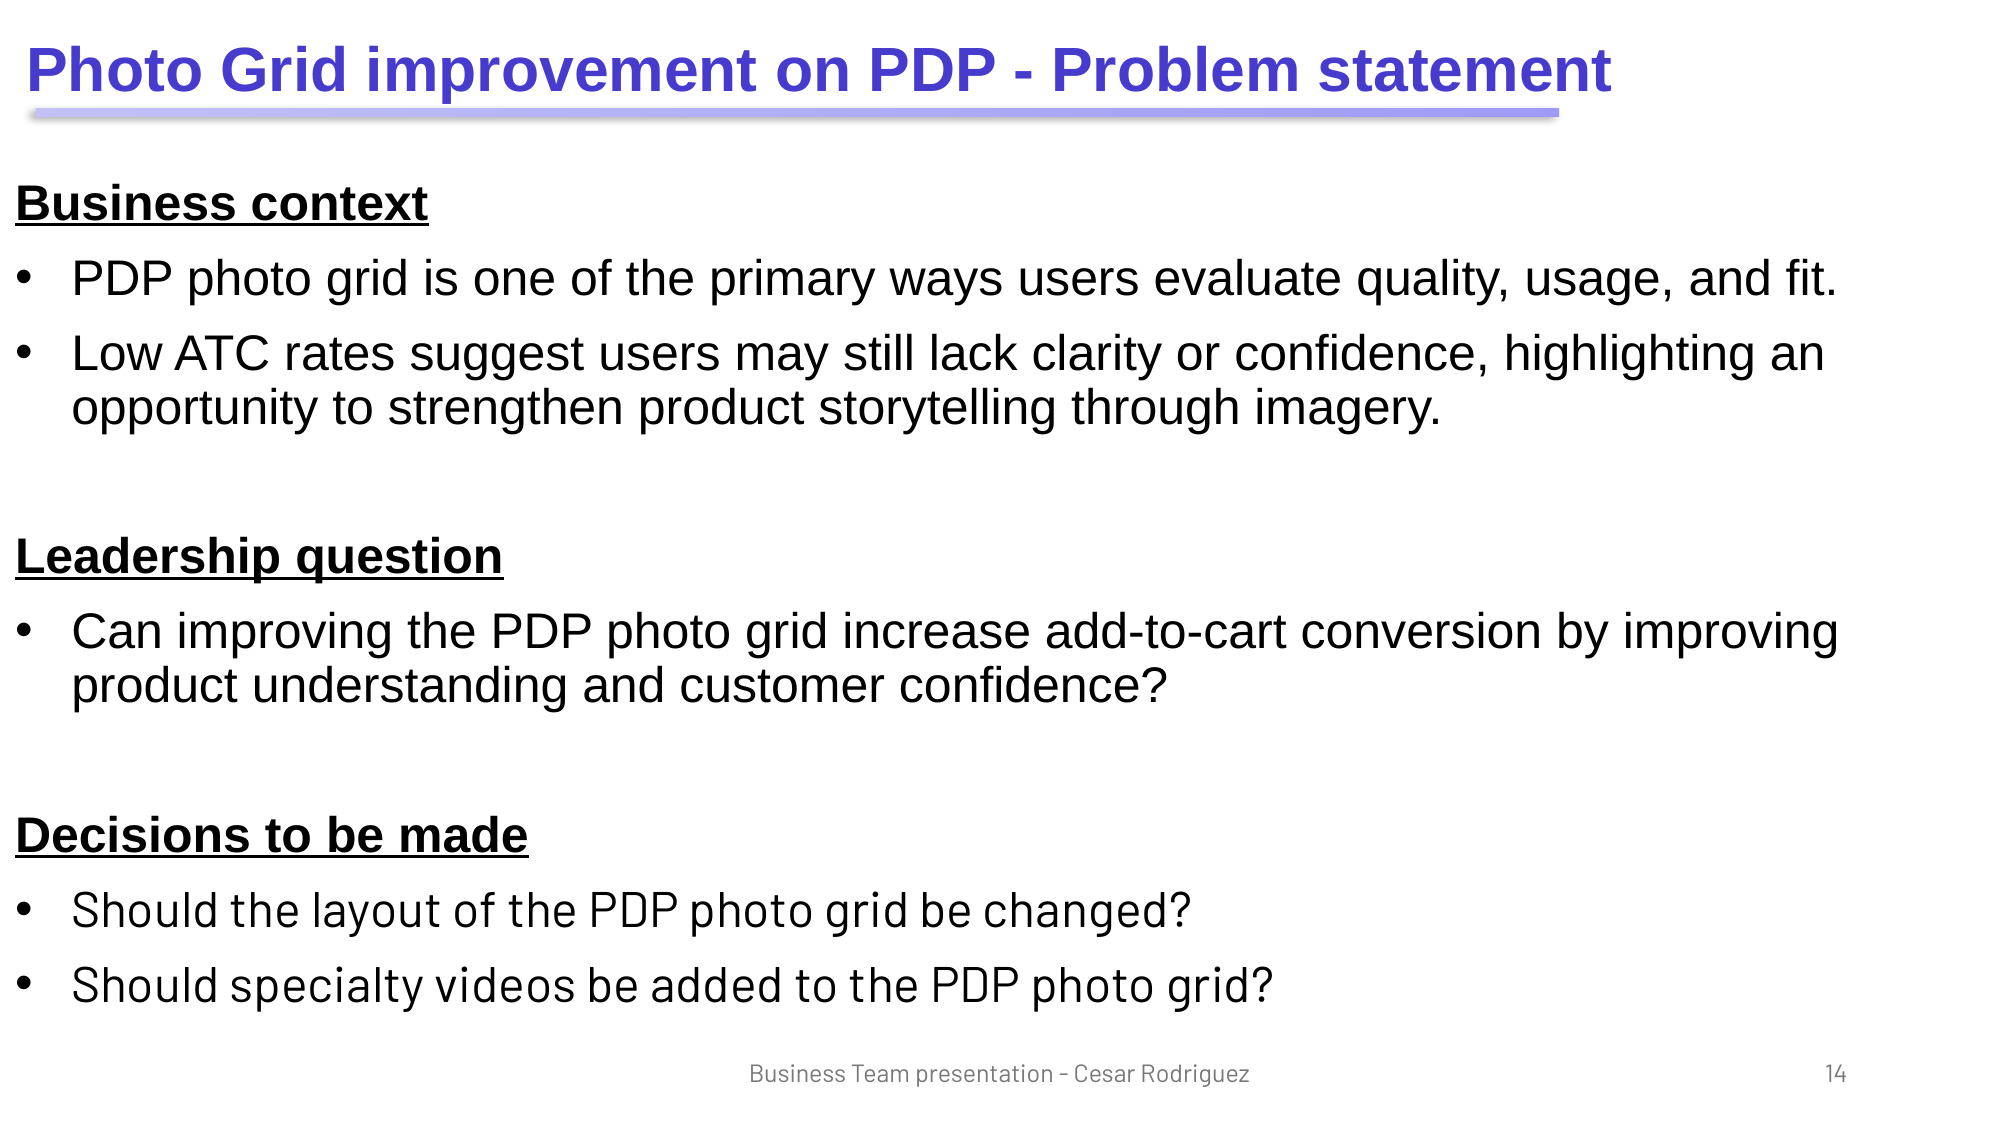

# Photo Grid improvement on PDP - Problem statement

Business context
PDP photo grid is one of the primary ways users evaluate quality, usage, and fit.
Low ATC rates suggest users may still lack clarity or confidence, highlighting an opportunity to strengthen product storytelling through imagery.

Leadership question
Can improving the PDP photo grid increase add-to-cart conversion by improving product understanding and customer confidence?

Decisions to be made
Should the layout of the PDP photo grid be changed?
Should specialty videos be added to the PDP photo grid?
Business Team presentation - Cesar Rodriguez
14